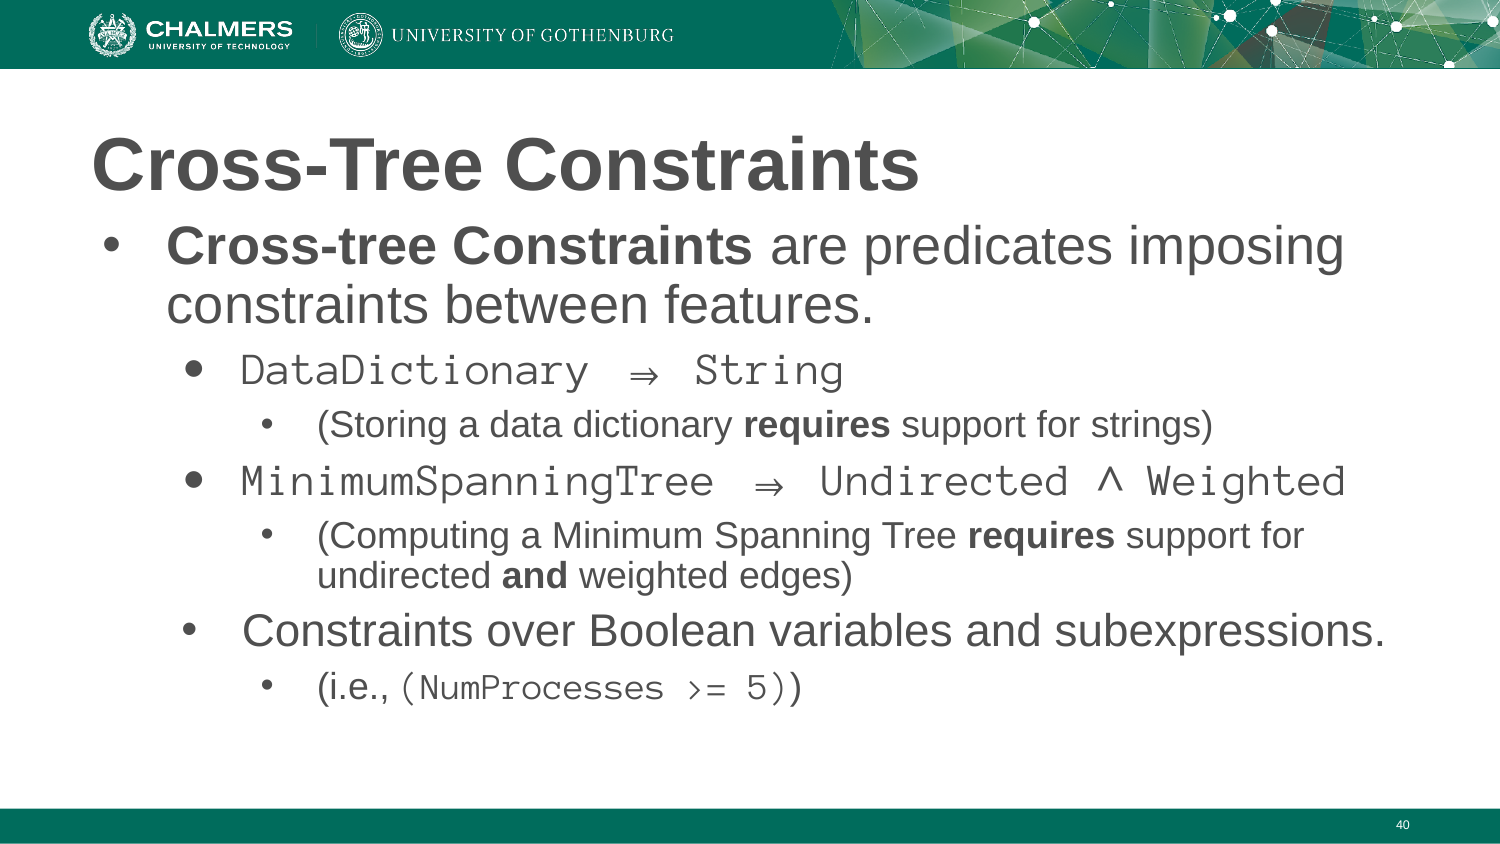

# Cross-Tree Constraints
Cross-tree Constraints are predicates imposing constraints between features.
DataDictionary ⇒ String
(Storing a data dictionary requires support for strings)
MinimumSpanningTree ⇒ Undirected ∧ Weighted
(Computing a Minimum Spanning Tree requires support for undirected and weighted edges)
Constraints over Boolean variables and subexpressions.
(i.e., (NumProcesses >= 5))
40